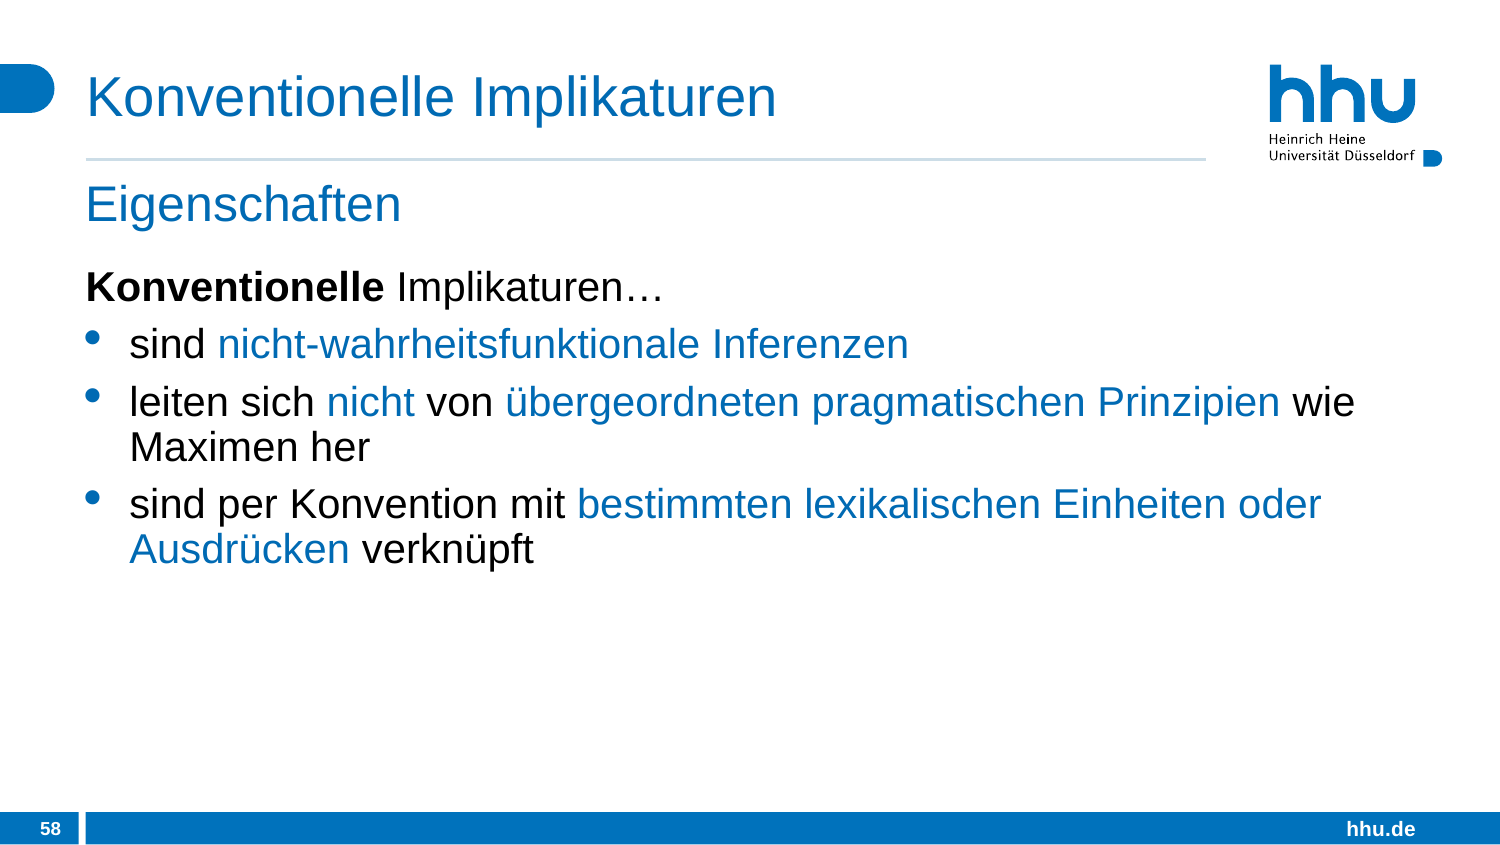

# Konventionelle Implikaturen
Eigenschaften
Konventionelle Implikaturen…
sind nicht-wahrheitsfunktionale Inferenzen
leiten sich nicht von übergeordneten pragmatischen Prinzipien wie Maximen her
sind per Konvention mit bestimmten lexikalischen Einheiten oder Ausdrücken verknüpft
58